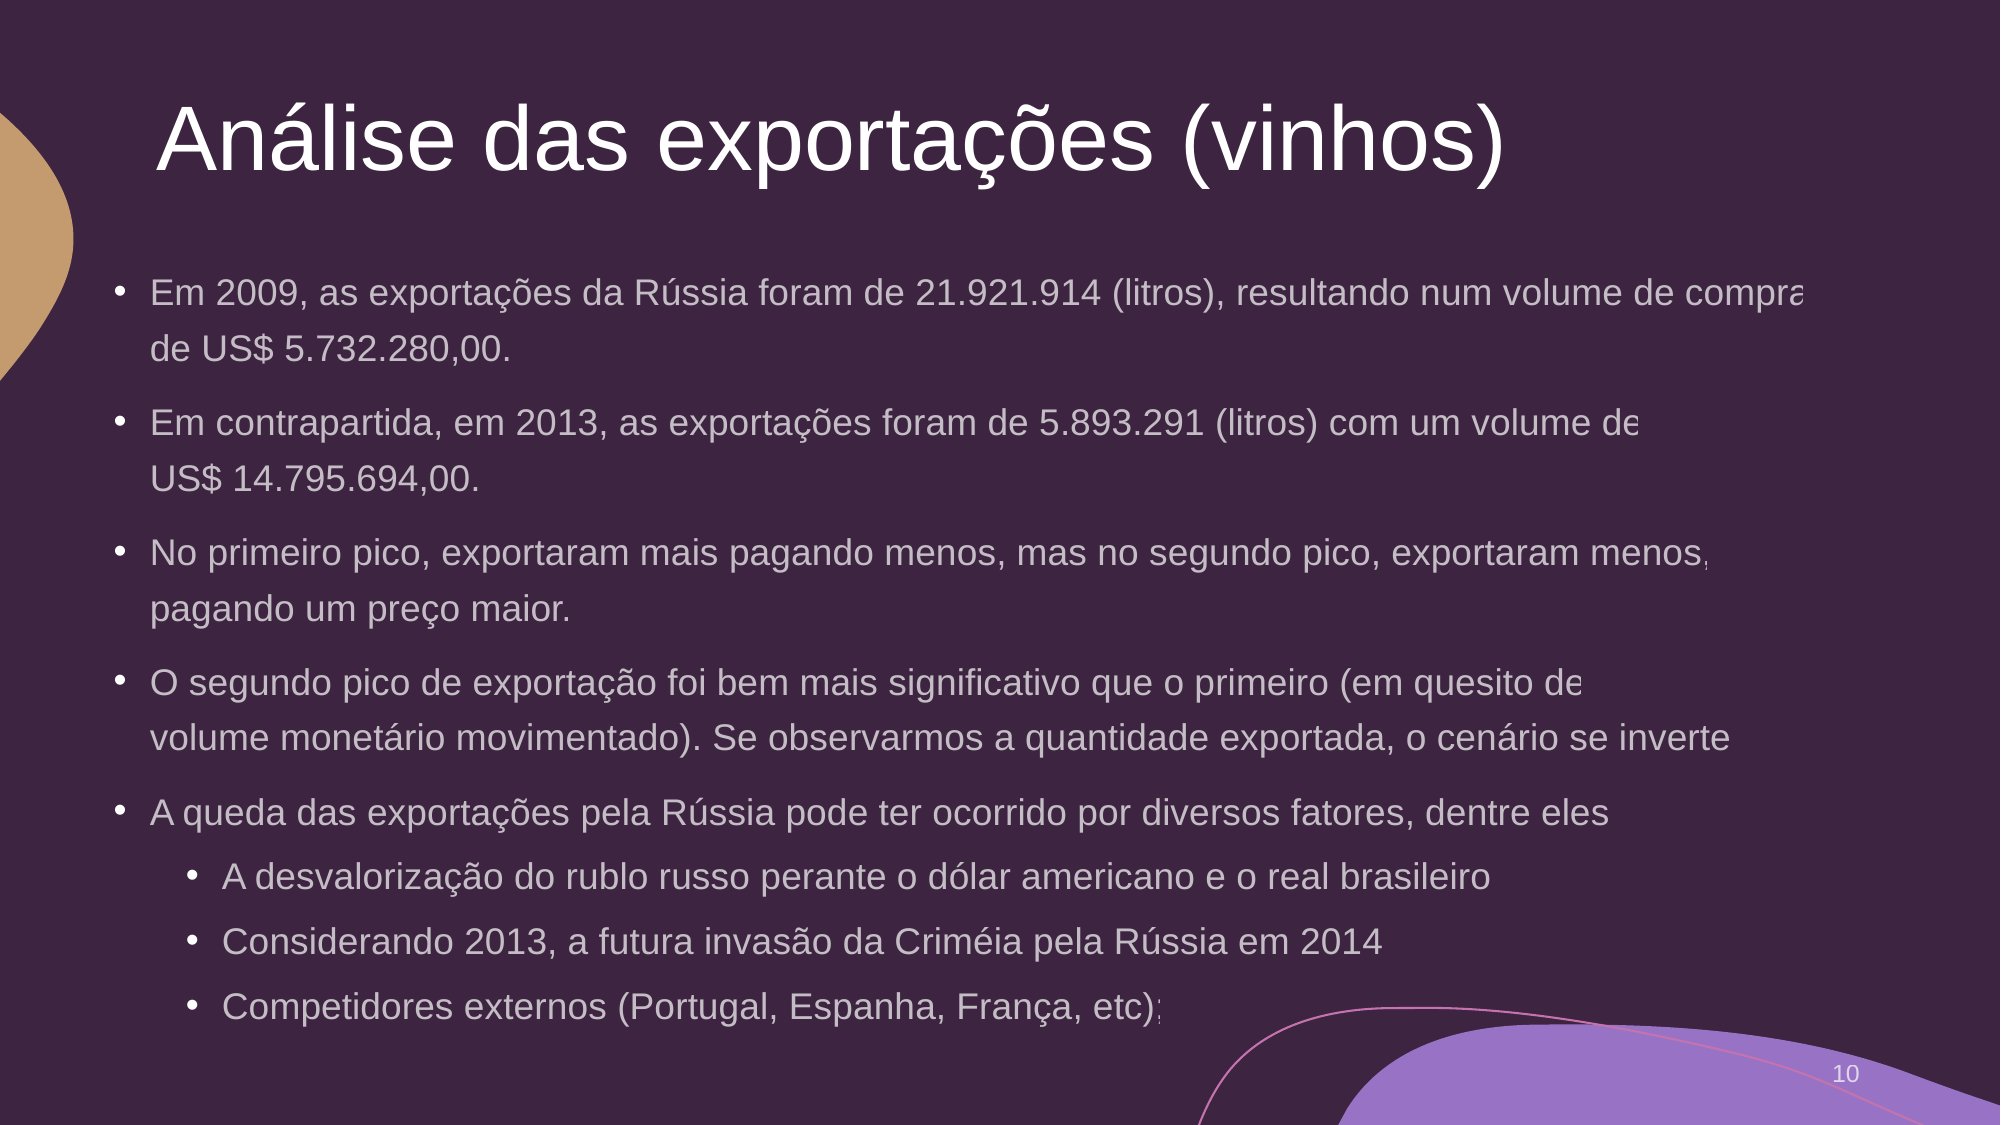

# Análise das exportações (vinhos)
Em 2009, as exportações da Rússia foram de 21.921.914 (litros), resultando num volume de compra de US$ 5.732.280,00.
Em contrapartida, em 2013, as exportações foram de 5.893.291 (litros) com um volume de US$ 14.795.694,00.
No primeiro pico, exportaram mais pagando menos, mas no segundo pico, exportaram menos, pagando um preço maior.
O segundo pico de exportação foi bem mais significativo que o primeiro (em quesito de volume monetário movimentado). Se observarmos a quantidade exportada, o cenário se inverte.
A queda das exportações pela Rússia pode ter ocorrido por diversos fatores, dentre eles:
A desvalorização do rublo russo perante o dólar americano e o real brasileiro;
Considerando 2013, a futura invasão da Criméia pela Rússia em 2014;
Competidores externos (Portugal, Espanha, França, etc);

10